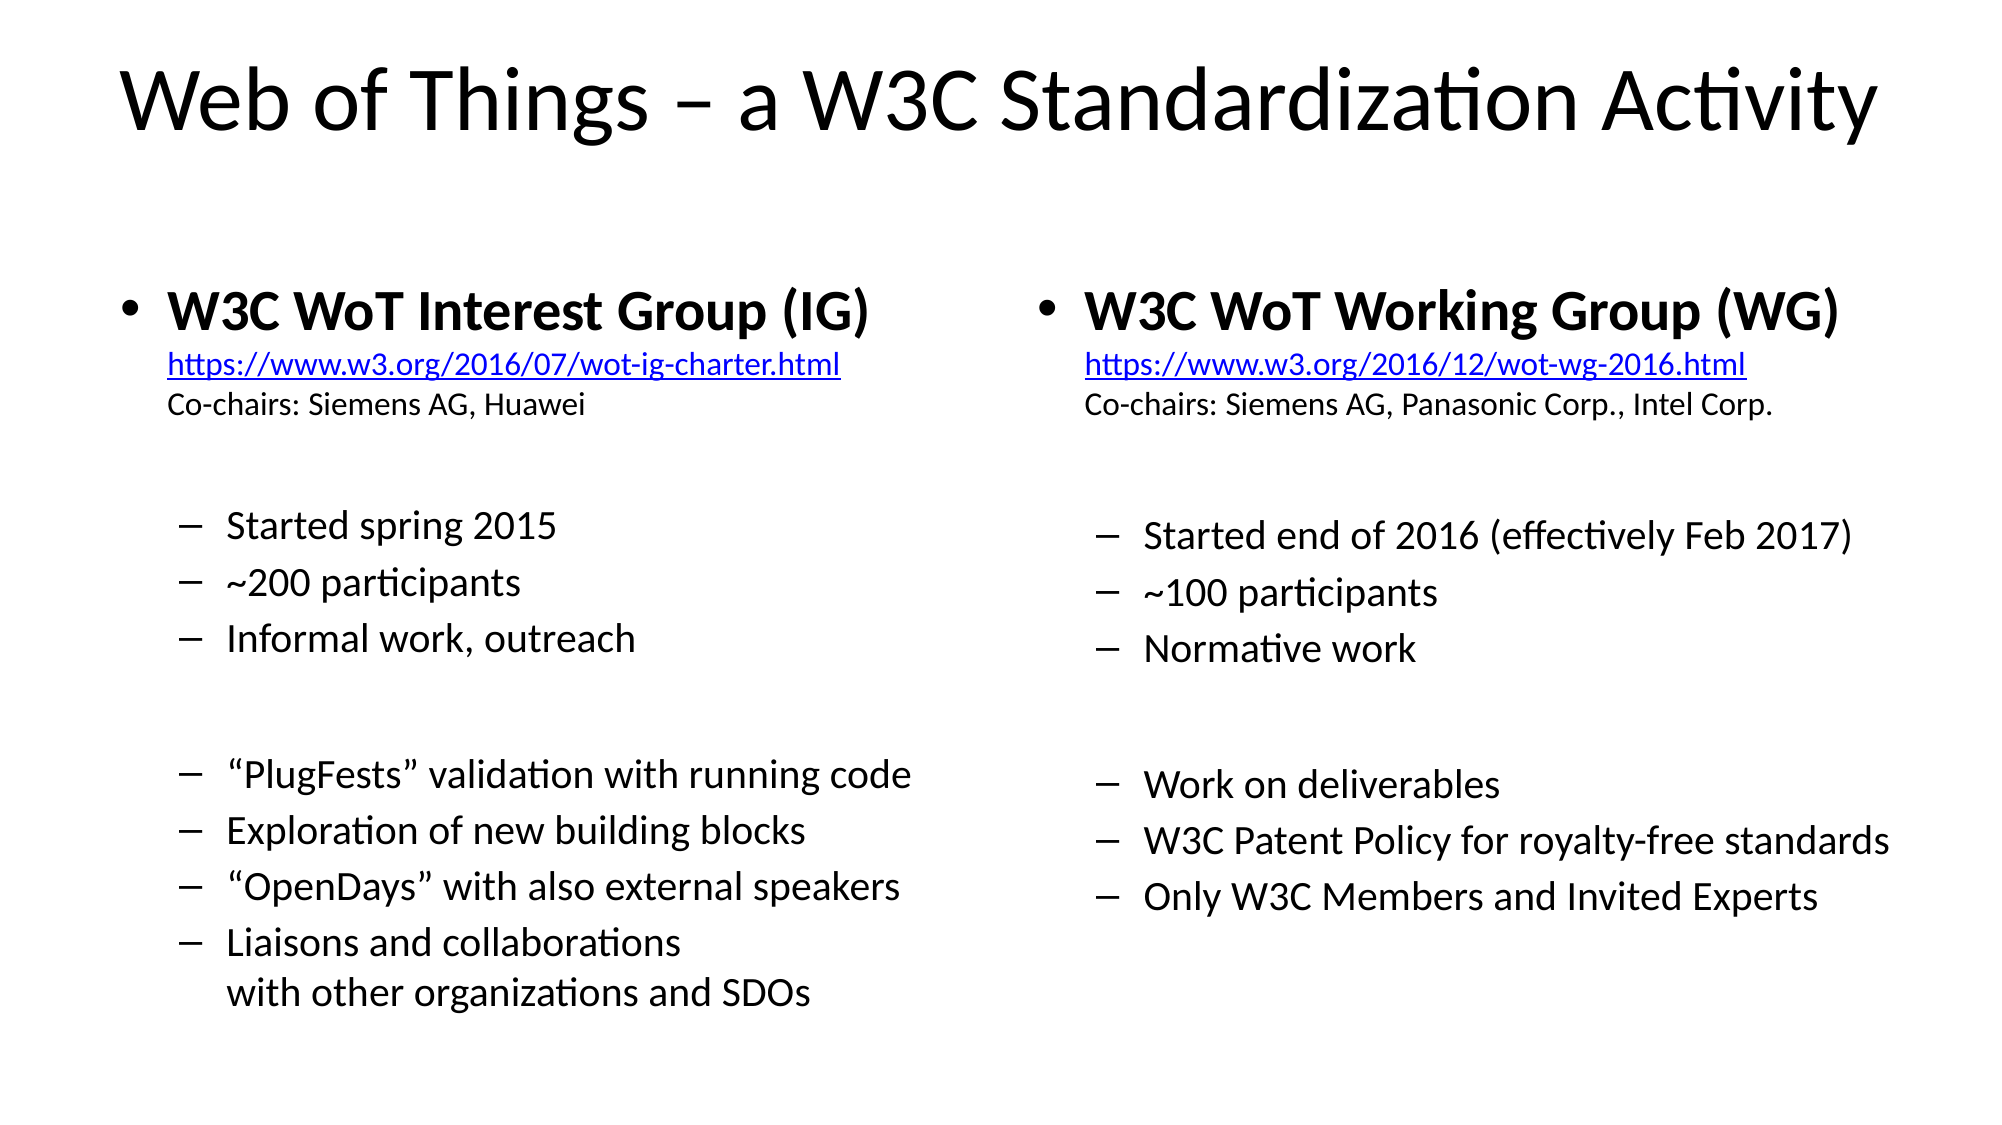

# Web of Things – a W3C Standardization Activity
W3C WoT Interest Group (IG)
https://www.w3.org/2016/07/wot-ig-charter.html
Co-chairs: Siemens AG, Huawei

Started spring 2015
~200 participants
Informal work, outreach

“PlugFests” validation with running code
Exploration of new building blocks
“OpenDays” with also external speakers
Liaisons and collaborations
with other organizations and SDOs
W3C WoT Working Group (WG)
https://www.w3.org/2016/12/wot-wg-2016.html
Co-chairs: Siemens AG, Panasonic Corp., Intel Corp.

Started end of 2016 (effectively Feb 2017)
~100 participants
Normative work

Work on deliverables
W3C Patent Policy for royalty-free standards
Only W3C Members and Invited Experts